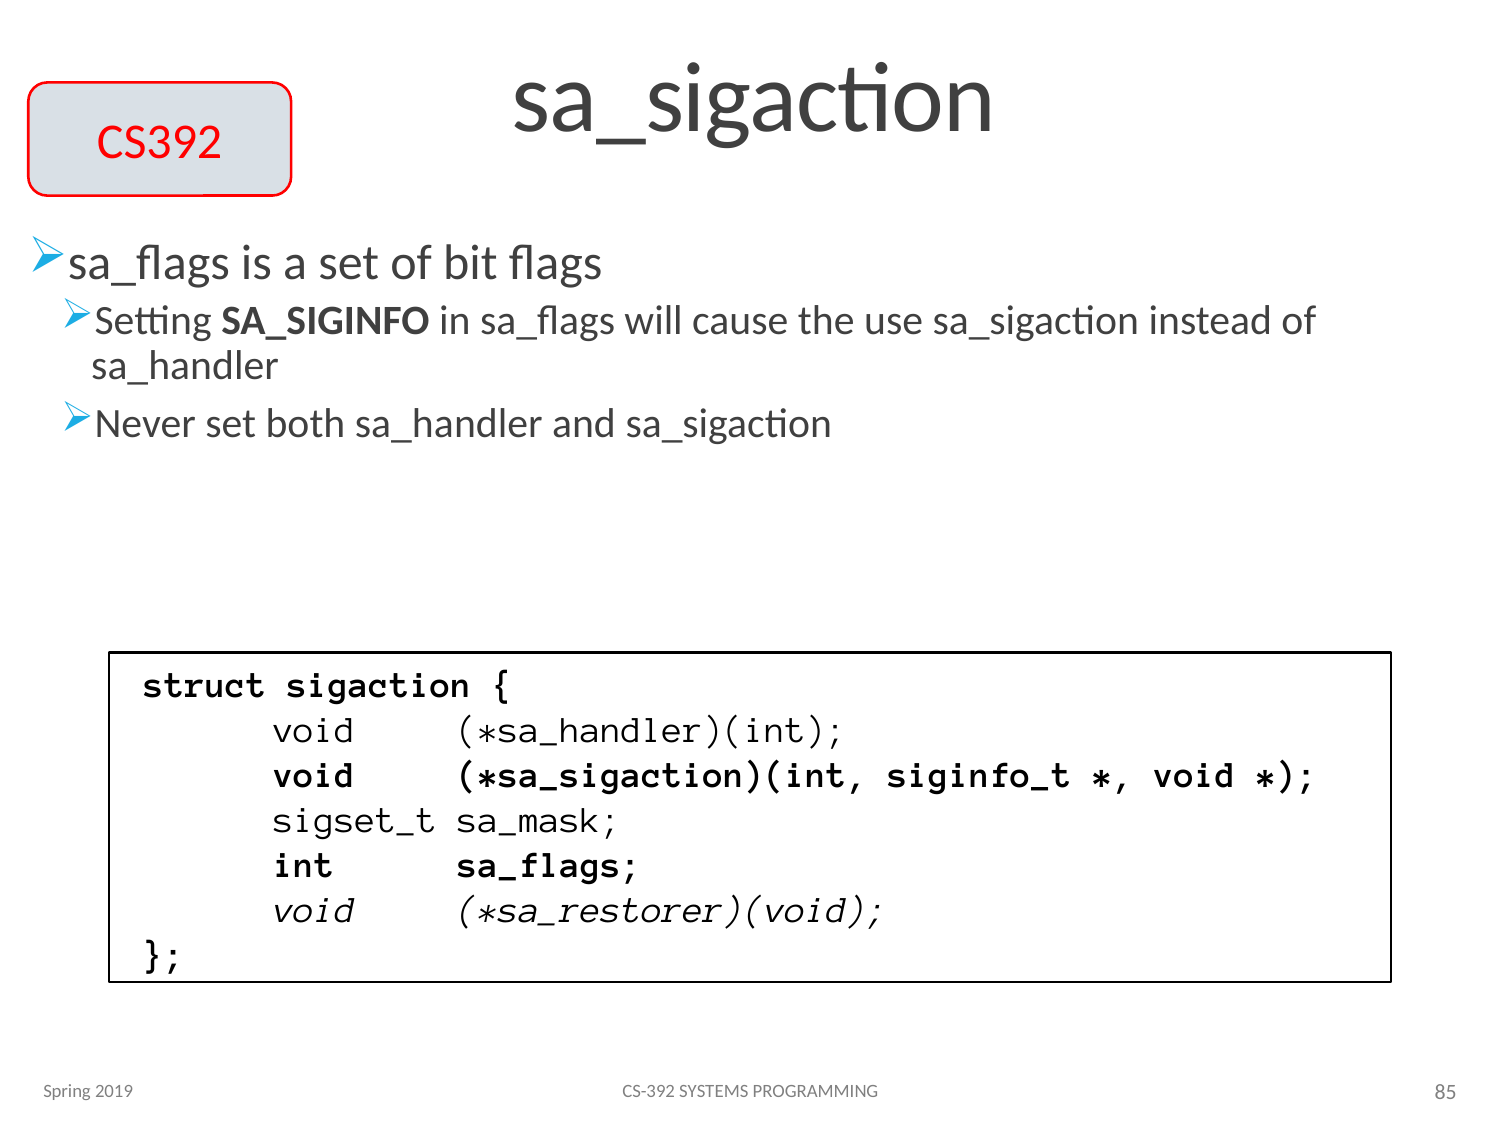

# sa_sigaction
CS392
sa_flags is a set of bit flags
Setting SA_SIGINFO in sa_flags will cause the use sa_sigaction instead of sa_handler
Never set both sa_handler and sa_sigaction

 struct sigaction {
	void     (*sa_handler)(int);
	void     (*sa_sigaction)(int, siginfo_t *, void *);
	sigset_t sa_mask;
	int      sa_flags;
	void     (*sa_restorer)(void);
 };
Spring 2019
CS-392 Systems Programming
85